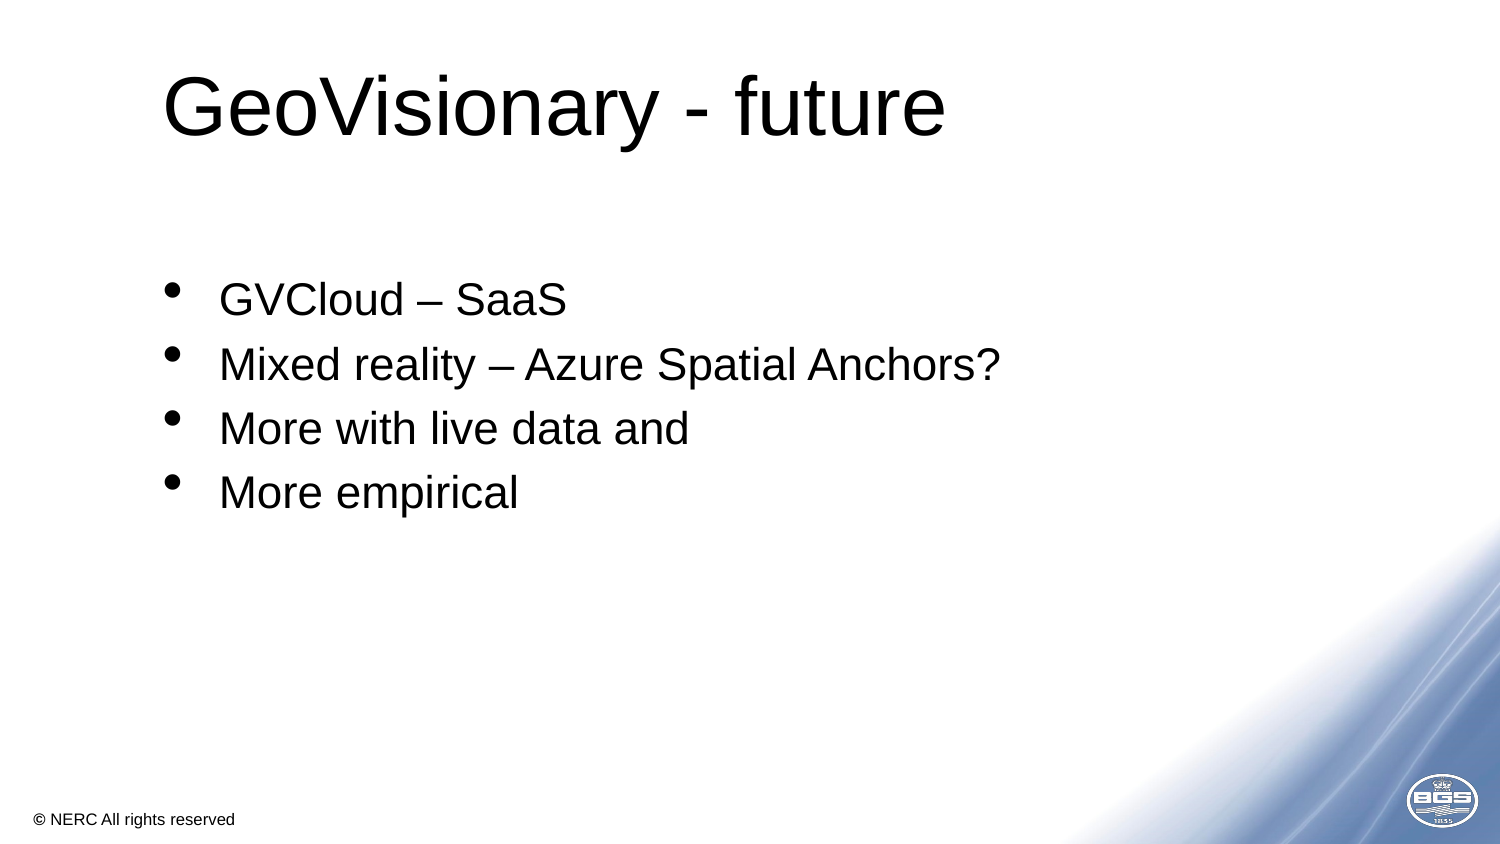

# GeoVisionary - future
GVCloud – SaaS
Mixed reality – Azure Spatial Anchors?
More with live data and
More empirical